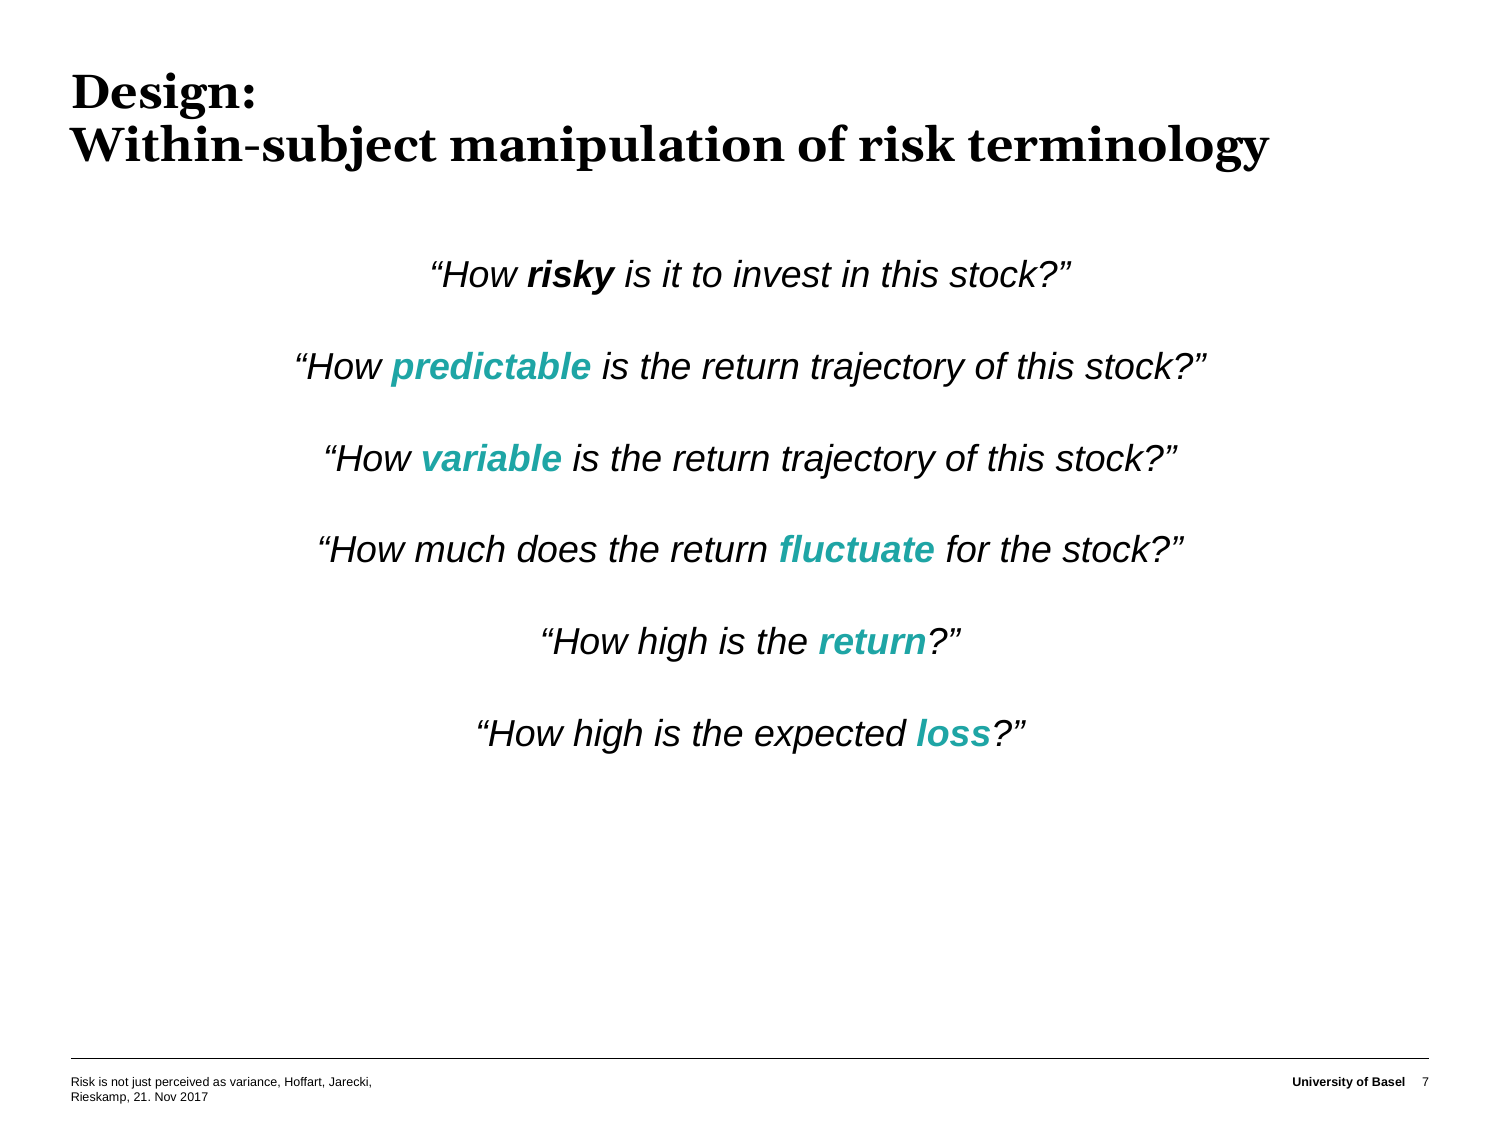

# Design: Within-subject manipulation of risk terminology
“How risky is it to invest in this stock?”

“How predictable is the return trajectory of this stock?”

“How variable is the return trajectory of this stock?”

“How much does the return fluctuate for the stock?”

“How high is the return?”

“How high is the expected loss?”

Risk is not just perceived as variance, Hoffart, Jarecki, Rieskamp, 21. Nov 2017
University of Basel
7